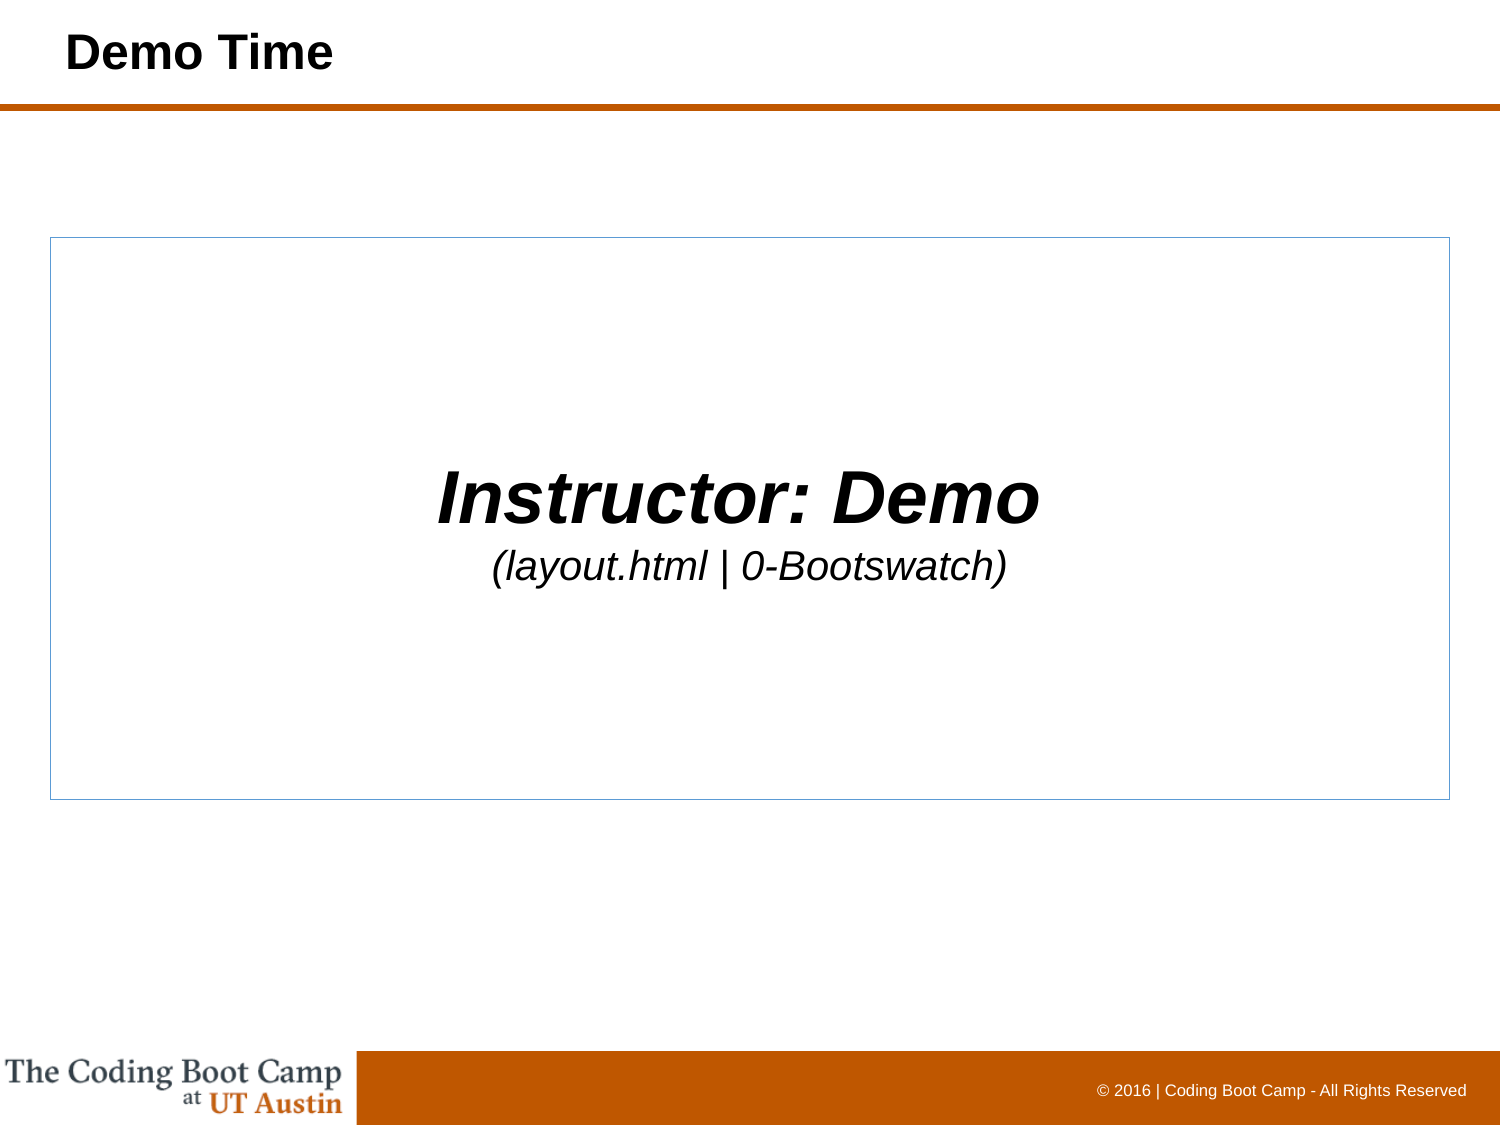

# Demo Time
Instructor: Demo
(layout.html | 0-Bootswatch)